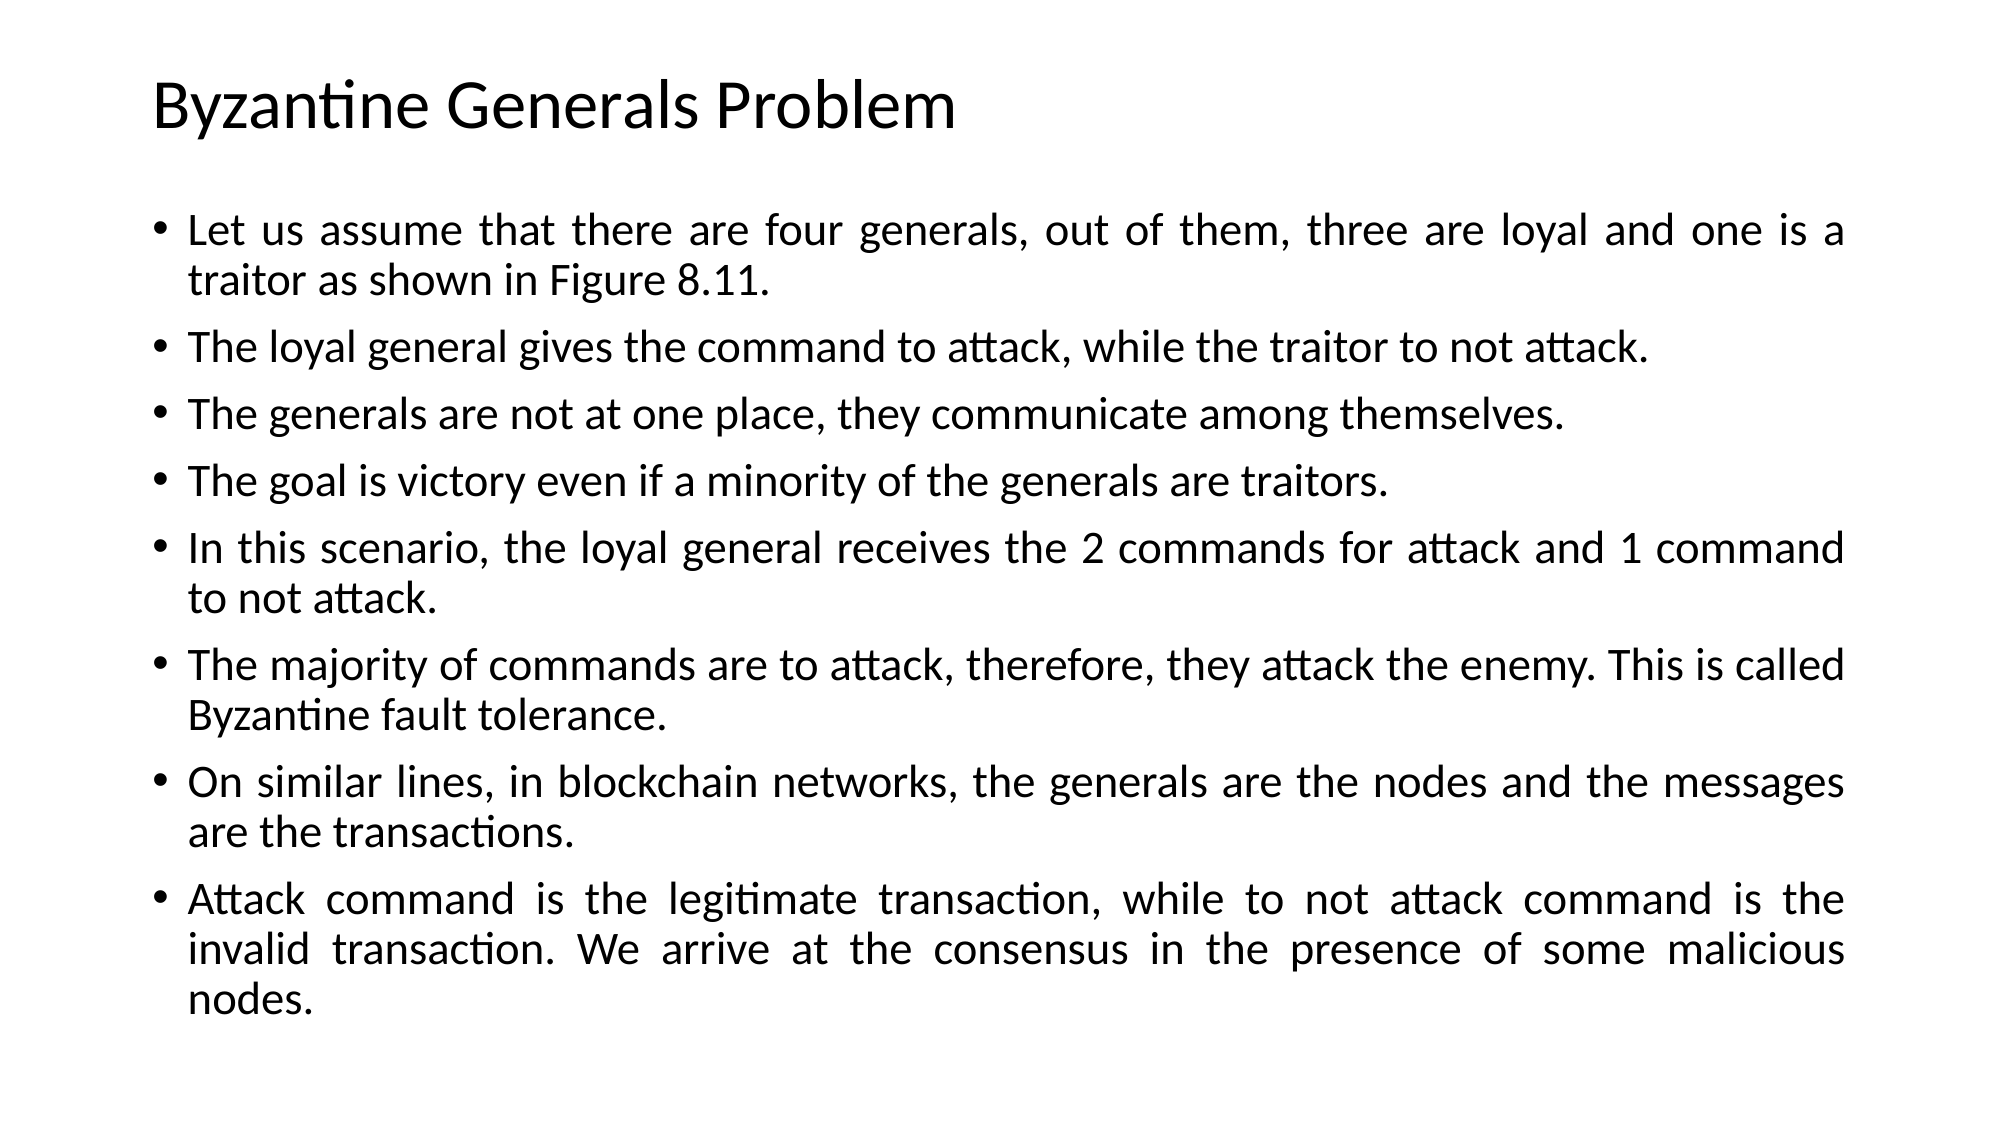

# Byzantine Generals Problem
Let us assume that there are four generals, out of them, three are loyal and one is a traitor as shown in Figure 8.11.
The loyal general gives the command to attack, while the traitor to not attack.
The generals are not at one place, they communicate among themselves.
The goal is victory even if a minority of the generals are traitors.
In this scenario, the loyal general receives the 2 commands for attack and 1 command to not attack.
The majority of commands are to attack, therefore, they attack the enemy. This is called Byzantine fault tolerance.
On similar lines, in blockchain networks, the generals are the nodes and the messages are the transactions.
Attack command is the legitimate transaction, while to not attack command is the invalid transaction. We arrive at the consensus in the presence of some malicious nodes.